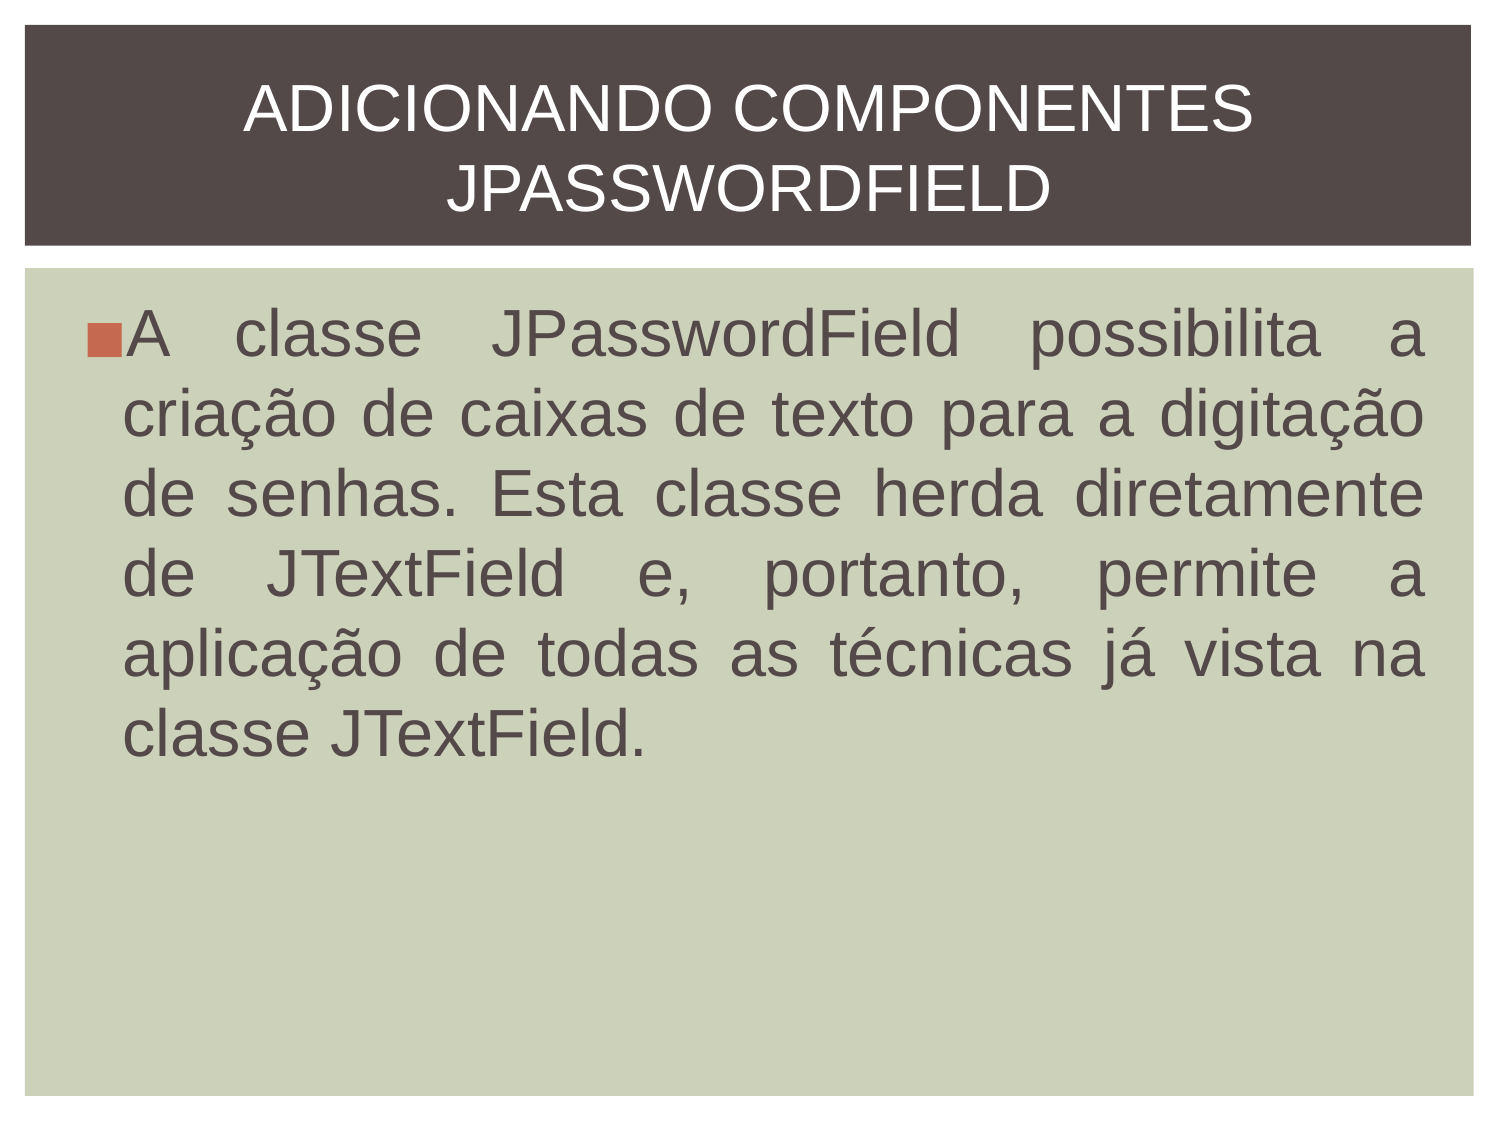

# ADICIONANDO COMPONENTES JPASSWORDFIELD
A classe JPasswordField possibilita a criação de caixas de texto para a digitação de senhas. Esta classe herda diretamente de JTextField e, portanto, permite a aplicação de todas as técnicas já vista na classe JTextField.